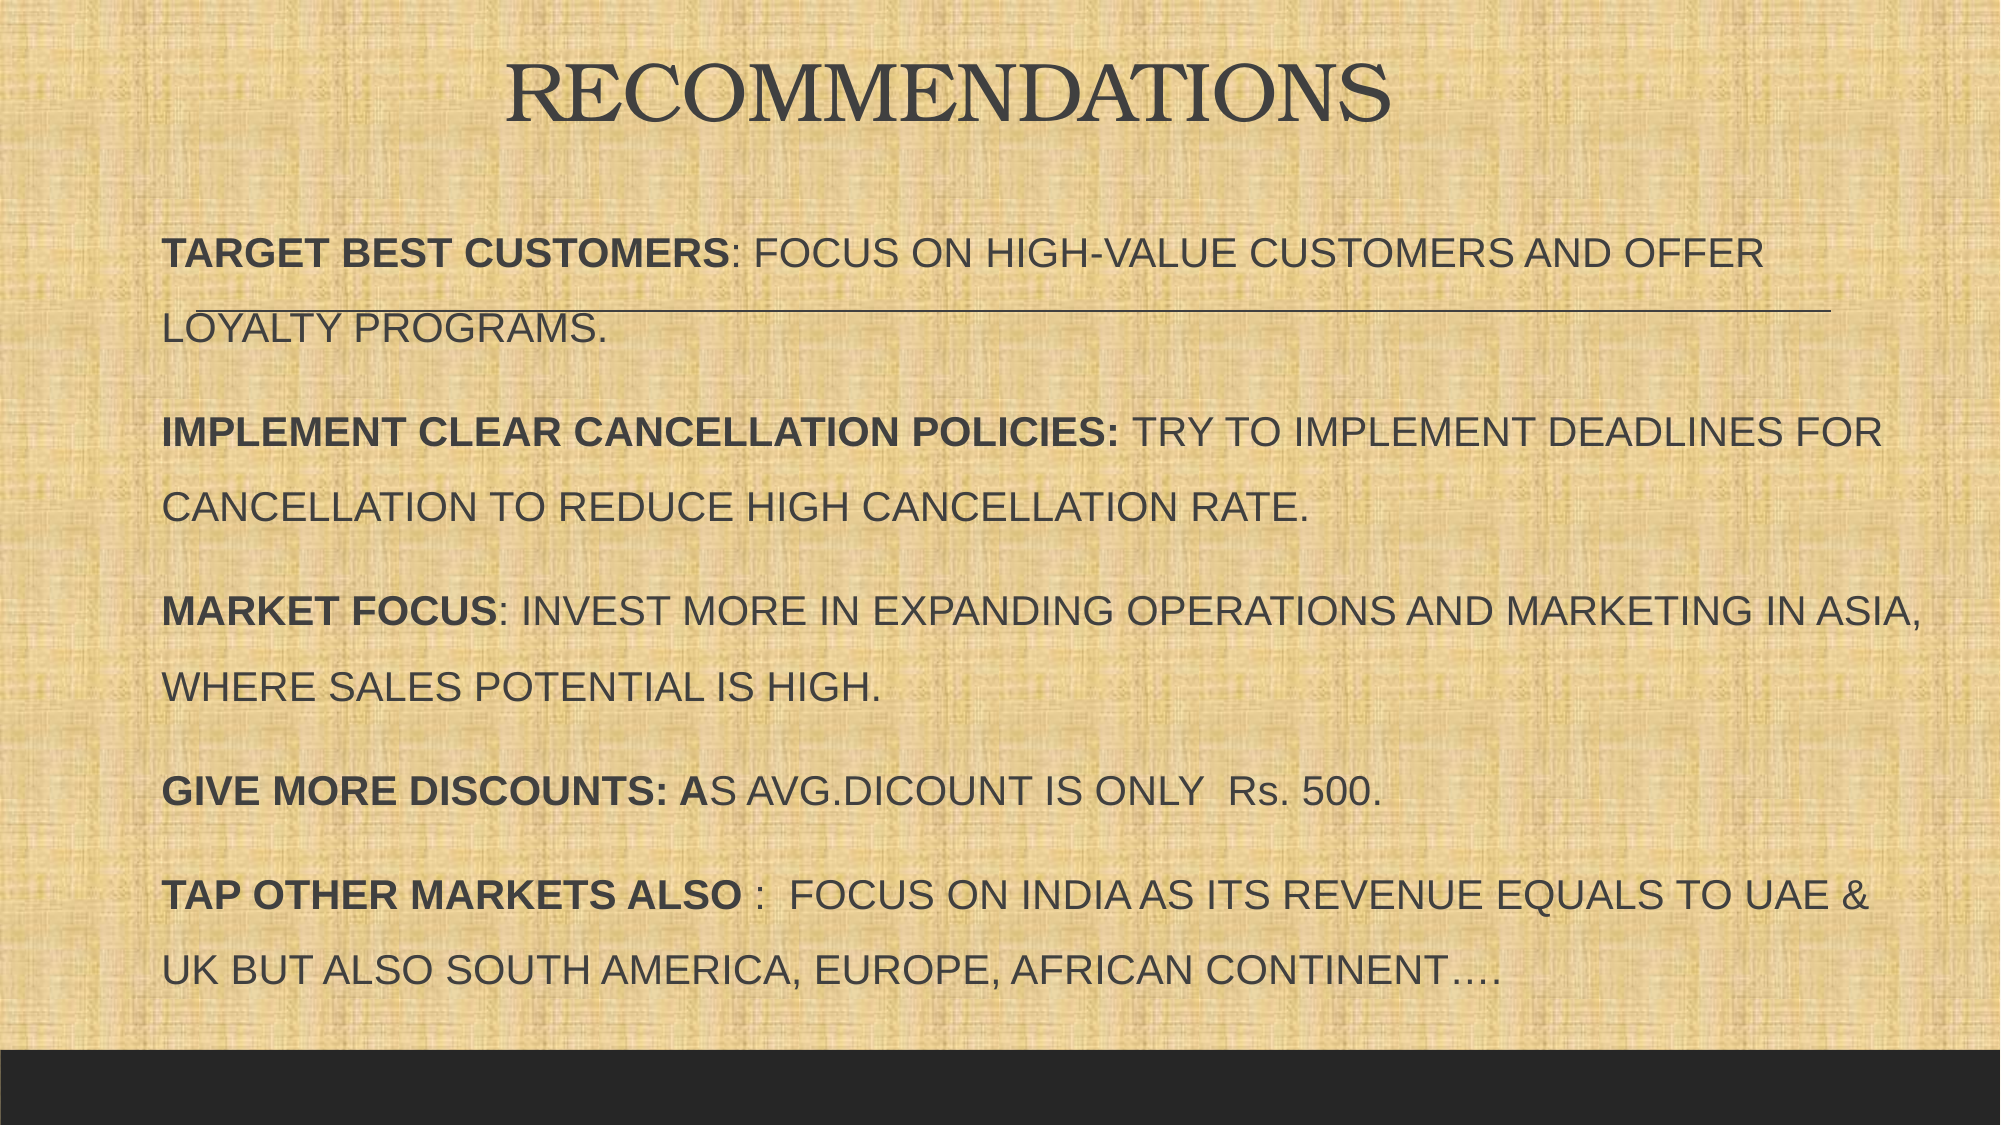

# RECOMMENDATIONS
TARGET BEST CUSTOMERS: FOCUS ON HIGH-VALUE CUSTOMERS AND OFFER LOYALTY PROGRAMS.
IMPLEMENT CLEAR CANCELLATION POLICIES: TRY TO IMPLEMENT DEADLINES FOR CANCELLATION TO REDUCE HIGH CANCELLATION RATE.
MARKET FOCUS: INVEST MORE IN EXPANDING OPERATIONS AND MARKETING IN ASIA, WHERE SALES POTENTIAL IS HIGH.
GIVE MORE DISCOUNTS: AS AVG.DICOUNT IS ONLY  Rs. 500.
TAP OTHER MARKETS ALSO :  FOCUS ON INDIA AS ITS REVENUE EQUALS TO UAE & UK BUT ALSO SOUTH AMERICA, EUROPE, AFRICAN CONTINENT….